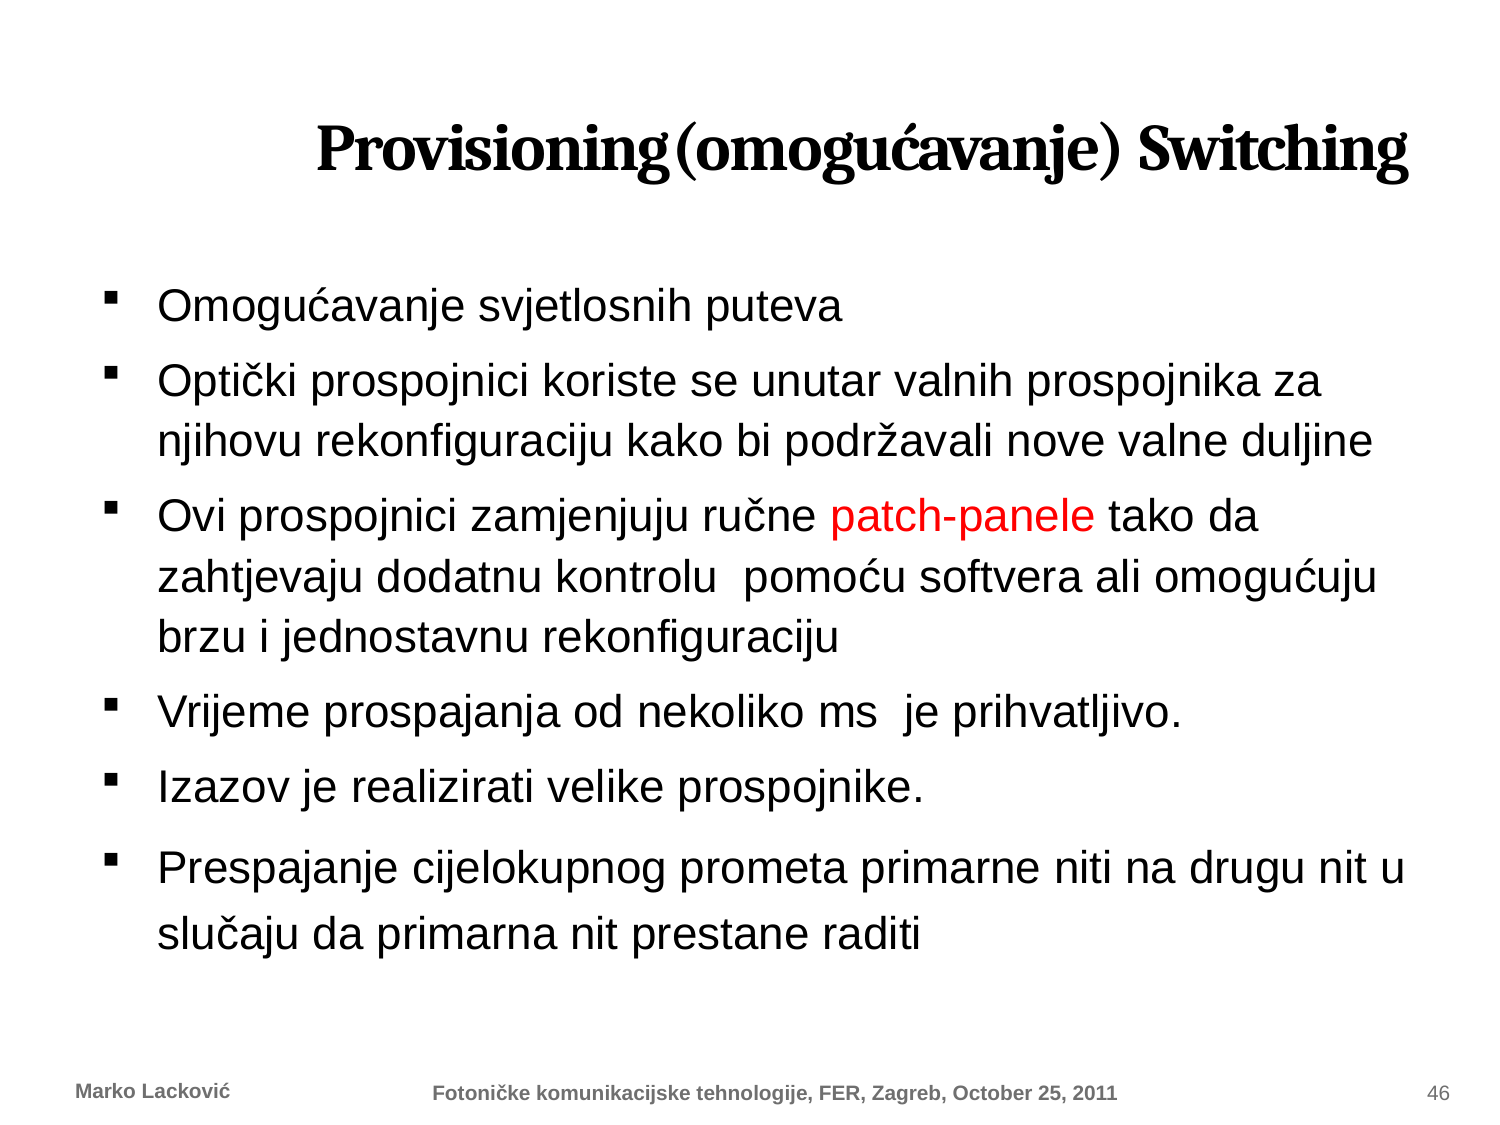

# Provisioning(omogućavanje) Switching
Omogućavanje svjetlosnih puteva
Optički prospojnici koriste se unutar valnih prospojnika za njihovu rekonfiguraciju kako bi podržavali nove valne duljine
Ovi prospojnici zamjenjuju ručne patch-panele tako da zahtjevaju dodatnu kontrolu  pomoću softvera ali omogućuju brzu i jednostavnu rekonfiguraciju
Vrijeme prospajanja od nekoliko ms  je prihvatljivo.
Izazov je realizirati velike prospojnike.
Prespajanje cijelokupnog prometa primarne niti na drugu nit u slučaju da primarna nit prestane raditi